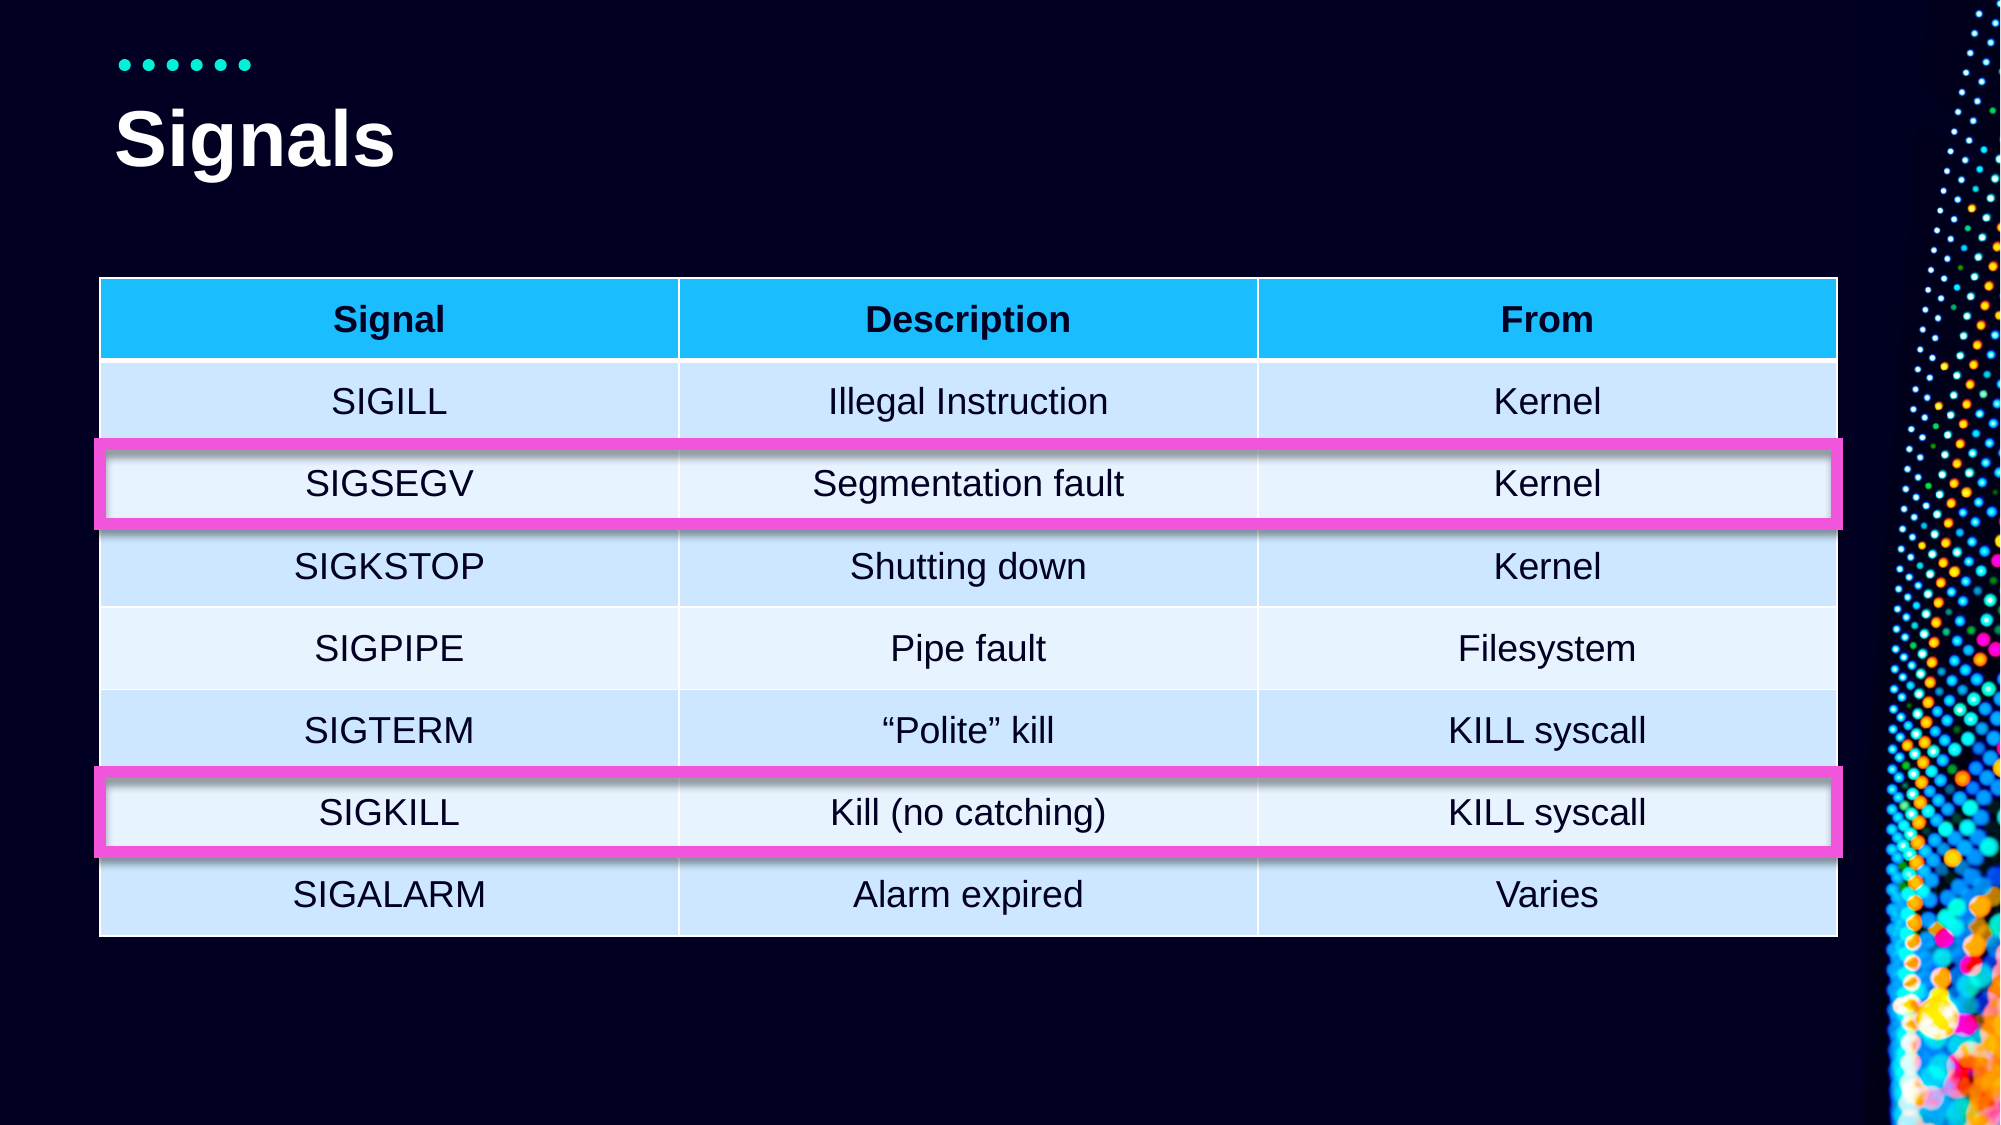

# Signals
| Signal | Description | From |
| --- | --- | --- |
| SIGILL | Illegal Instruction | Kernel |
| SIGSEGV | Segmentation fault | Kernel |
| SIGKSTOP | Shutting down | Kernel |
| SIGPIPE | Pipe fault | Filesystem |
| SIGTERM | “Polite” kill | KILL syscall |
| SIGKILL | Kill (no catching) | KILL syscall |
| SIGALARM | Alarm expired | Varies |